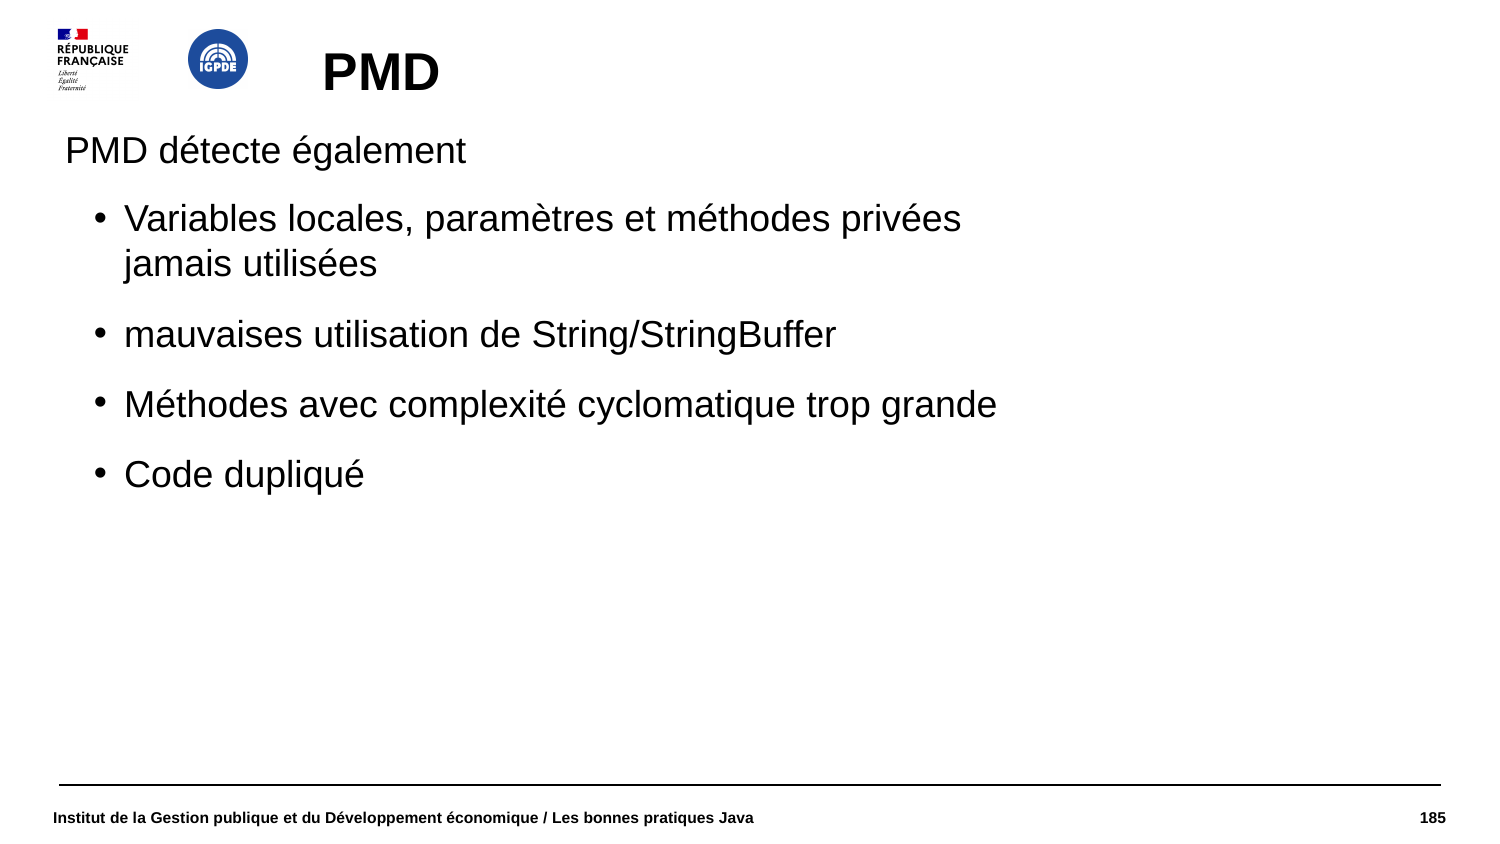

# PMD
PMD détecte également
Variables locales, paramètres et méthodes privées jamais utilisées
mauvaises utilisation de String/StringBuffer
Méthodes avec complexité cyclomatique trop grande
Code dupliqué

Institut de la Gestion publique et du Développement économique / Les bonnes pratiques Java
185